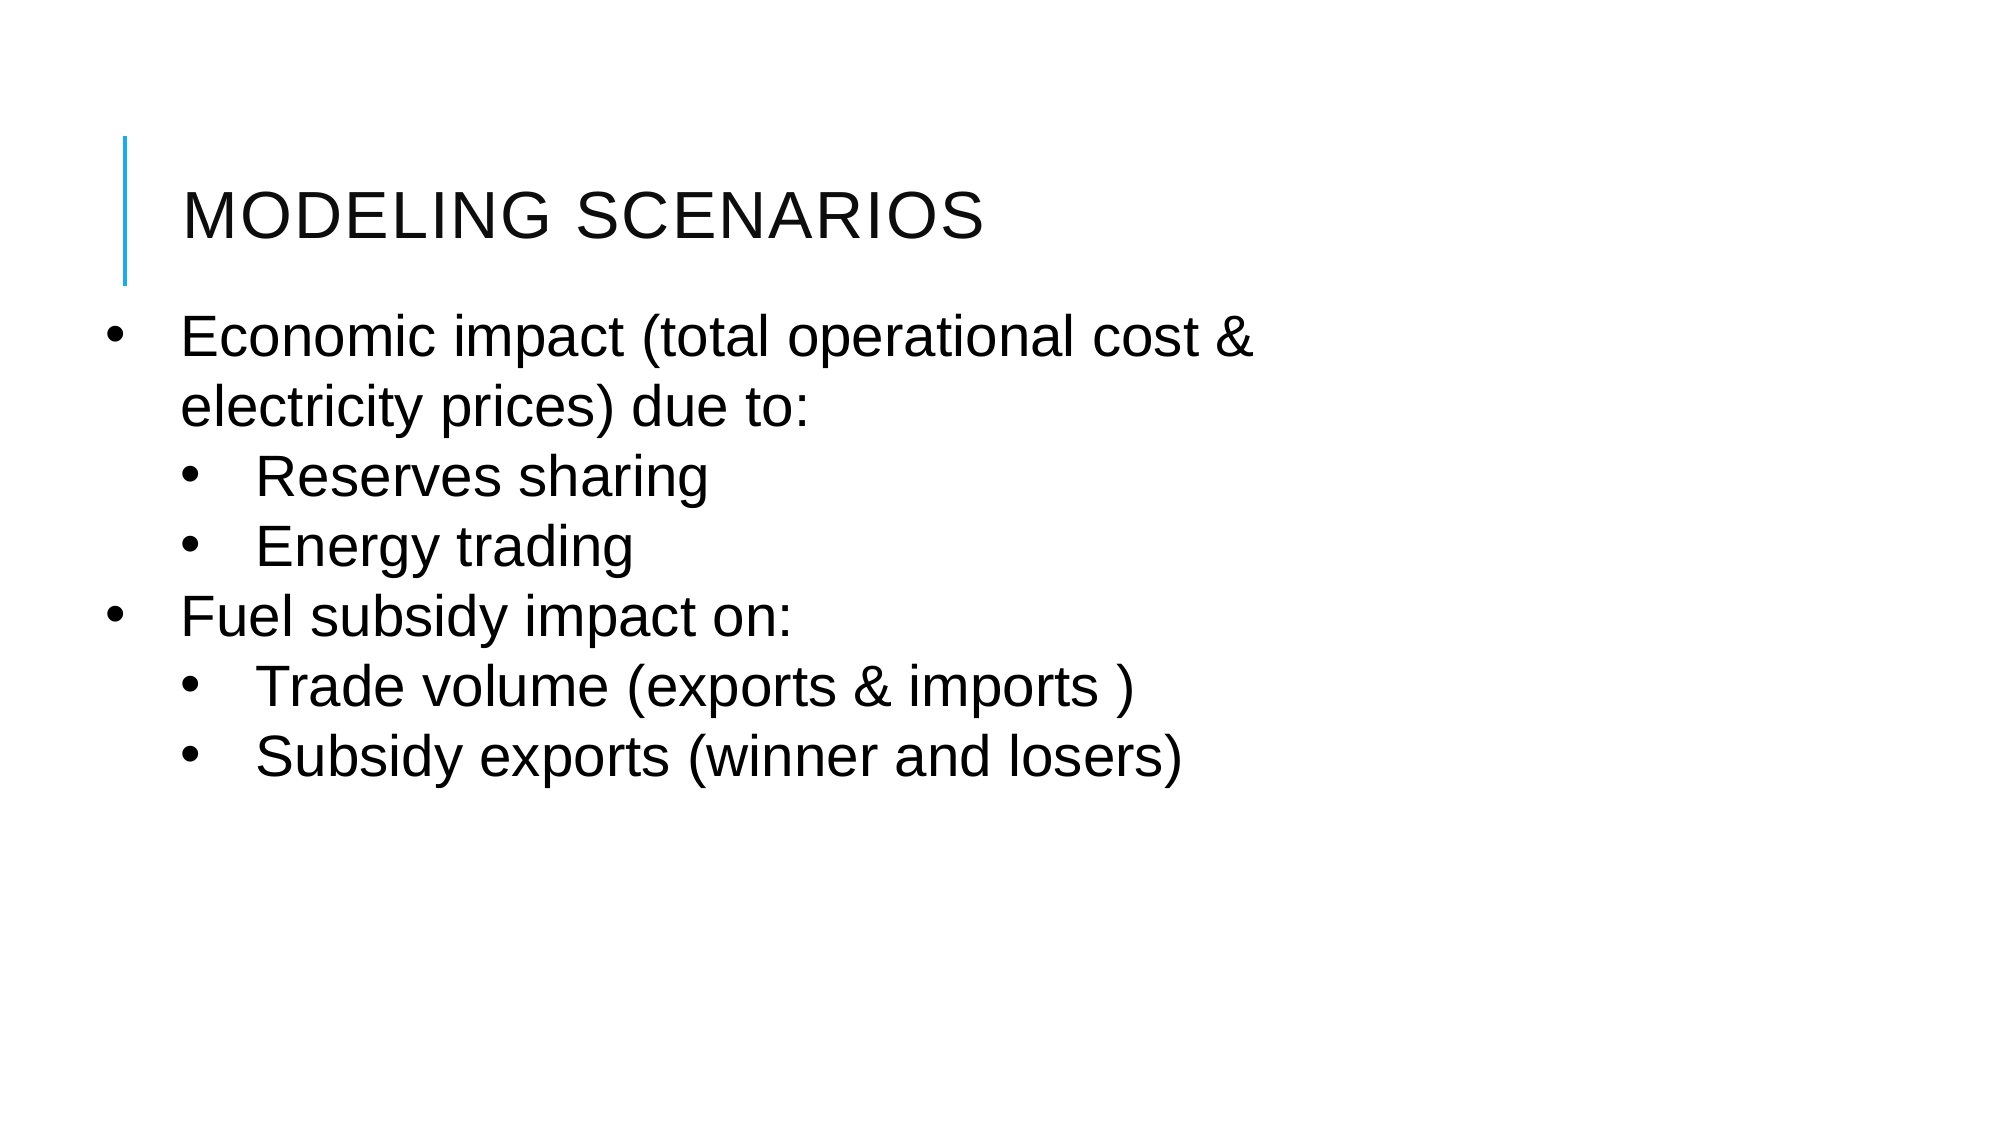

# Modeling scenarios
Economic impact (total operational cost & electricity prices) due to:
Reserves sharing
Energy trading
Fuel subsidy impact on:
Trade volume (exports & imports )
Subsidy exports (winner and losers)